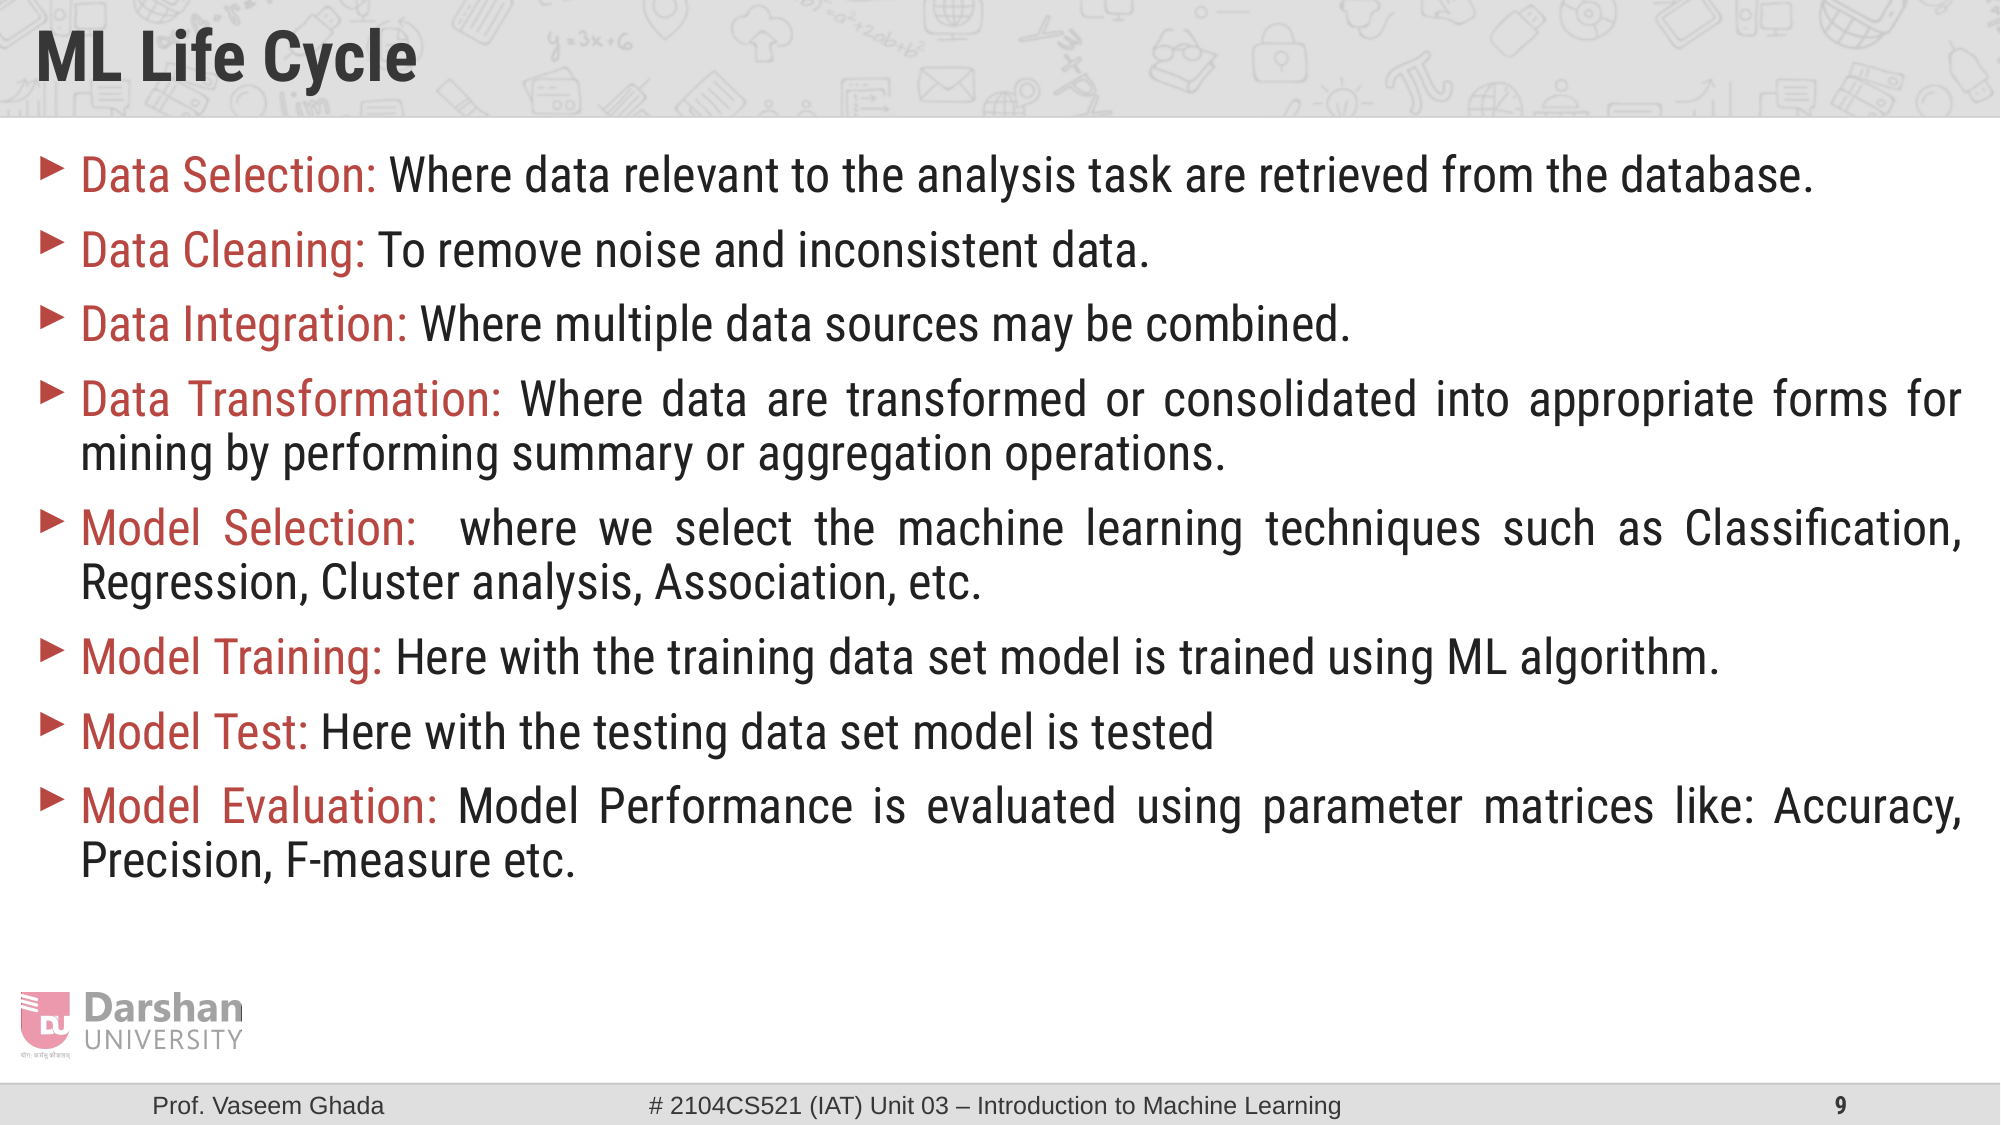

# ML Life Cycle
Data Selection: Where data relevant to the analysis task are retrieved from the database.
Data Cleaning: To remove noise and inconsistent data.
Data Integration: Where multiple data sources may be combined.
Data Transformation: Where data are transformed or consolidated into appropriate forms for mining by performing summary or aggregation operations.
Model Selection:  where we select the machine learning techniques such as Classification, Regression, Cluster analysis, Association, etc.
Model Training: Here with the training data set model is trained using ML algorithm.
Model Test: Here with the testing data set model is tested
Model Evaluation: Model Performance is evaluated using parameter matrices like: Accuracy, Precision, F-measure etc.